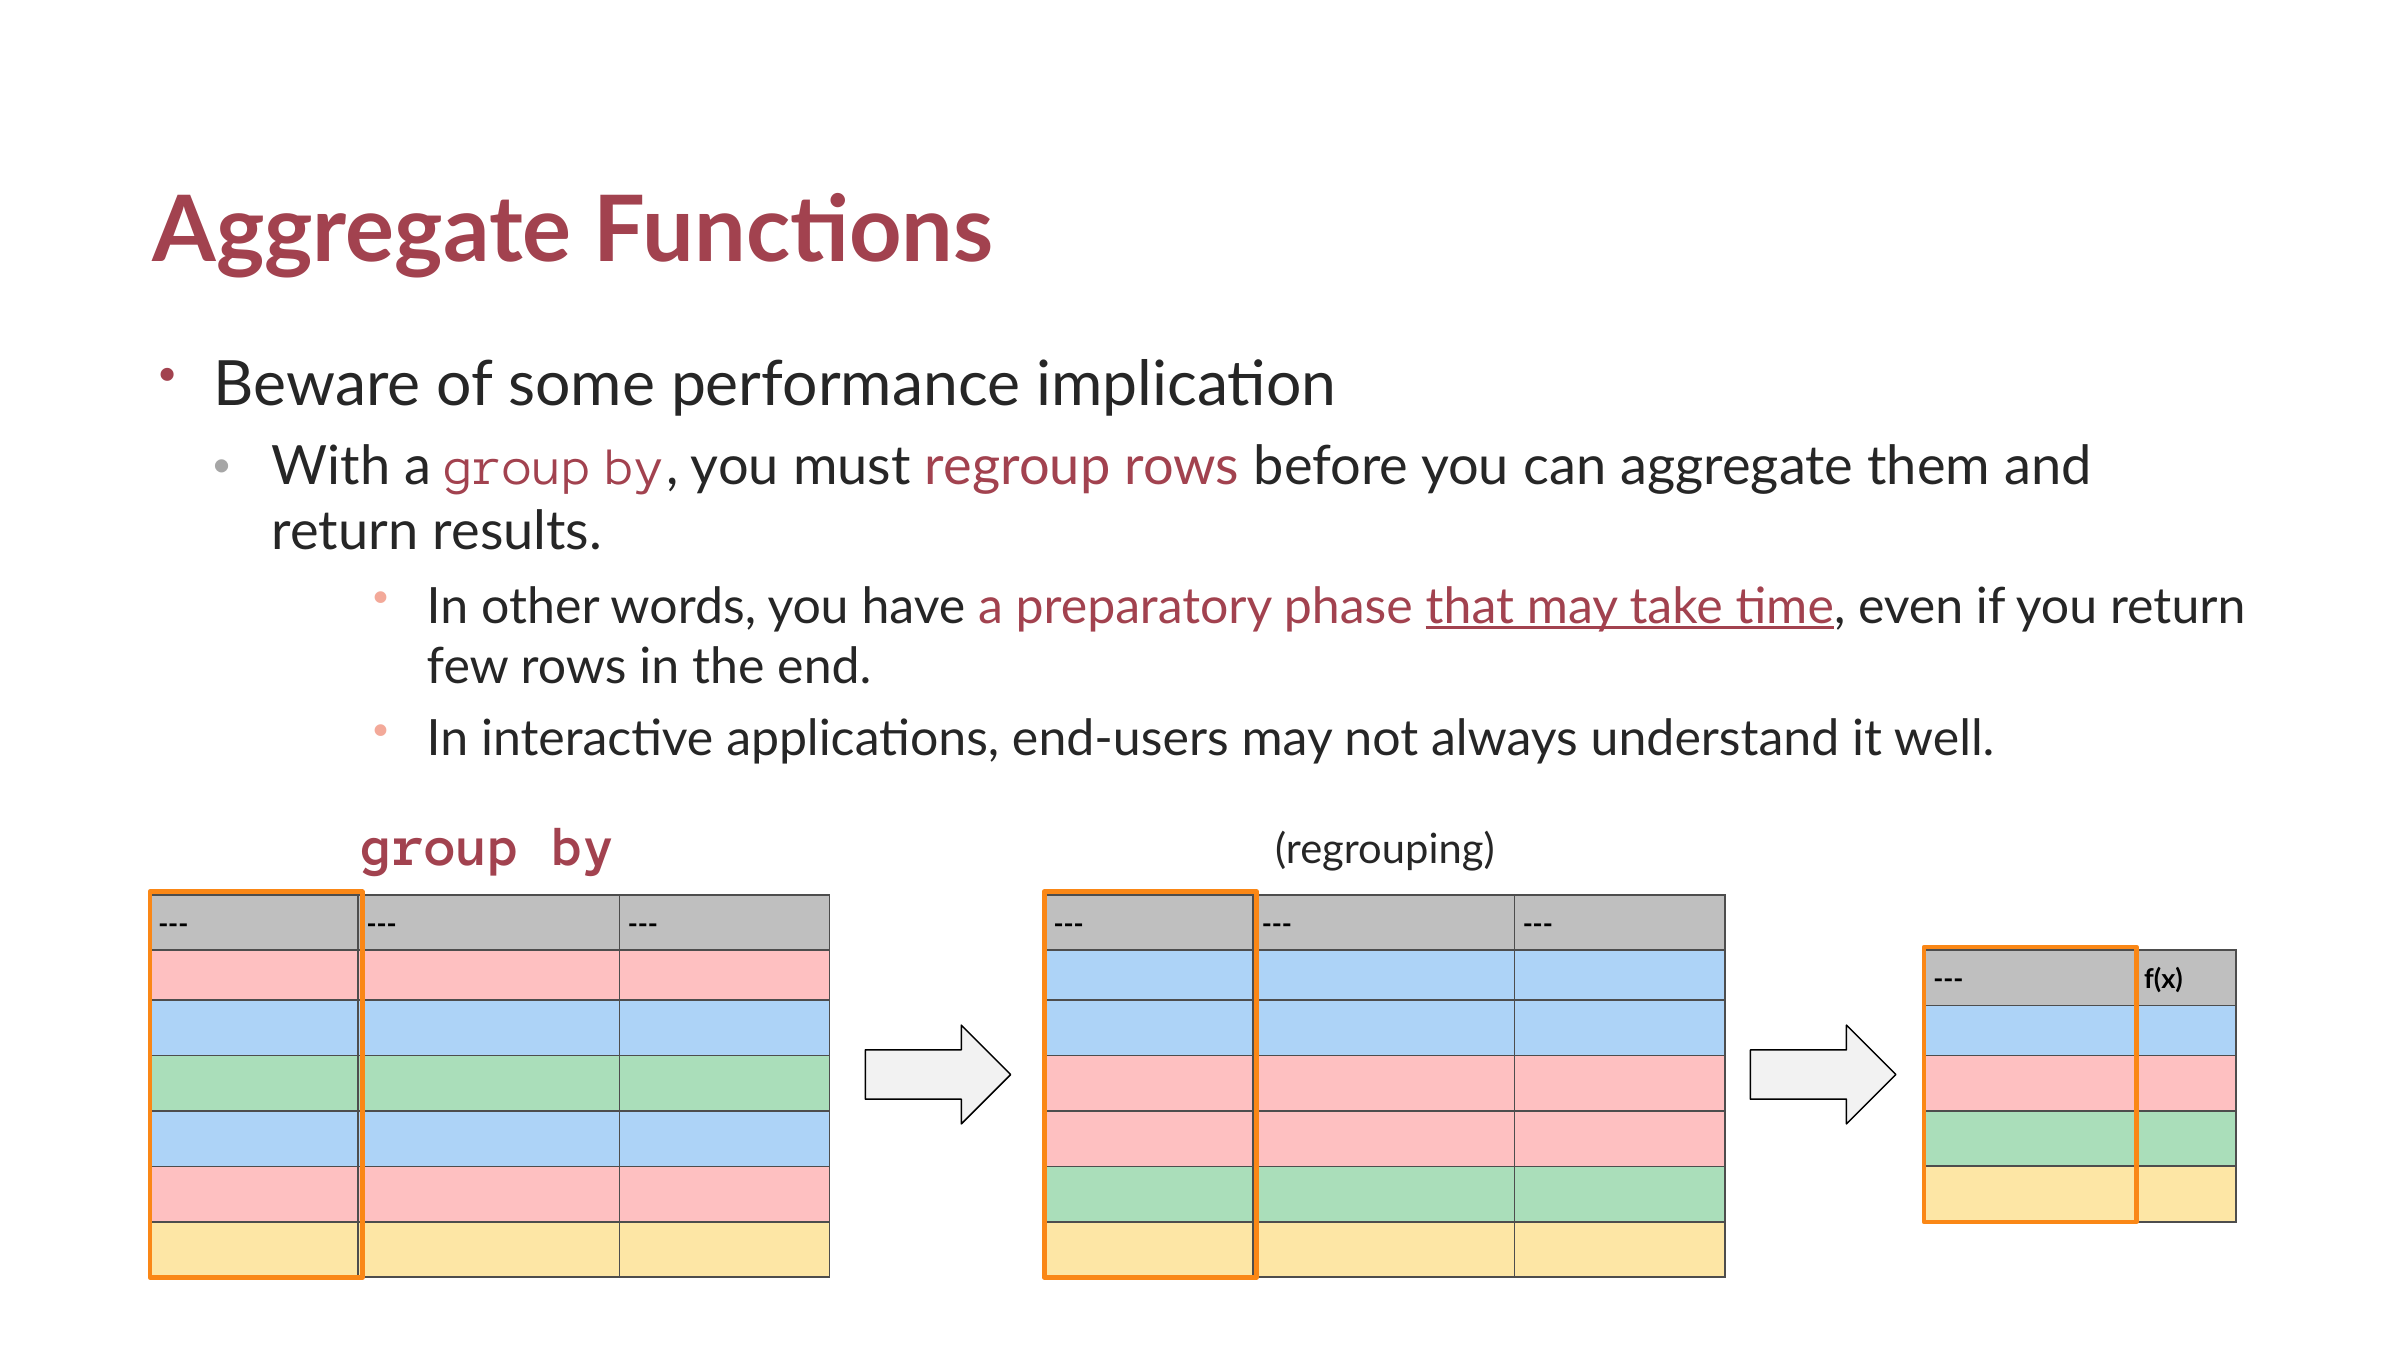

# Aggregate Functions
Beware of some performance implication
With a group by, you must regroup rows before you can aggregate them and return results.
In other words, you have a preparatory phase that may take time, even if you return few rows in the end.
In interactive applications, end-users may not always understand it well.

group by
(regrouping)

| --- | --- | --- |
| --- | --- | --- |
|  |  |  |
|  |  |  |
|  |  |  |
|  |  |  |
|  |  |  |
|  |  |  |
| --- | --- | --- |
| --- | --- | --- |
|  |  |  |
|  |  |  |
|  |  |  |
|  |  |  |
|  |  |  |
|  |  |  |

| --- | f(x) |
| --- | --- |
|  |  |
|  |  |
|  |  |
|  |  |